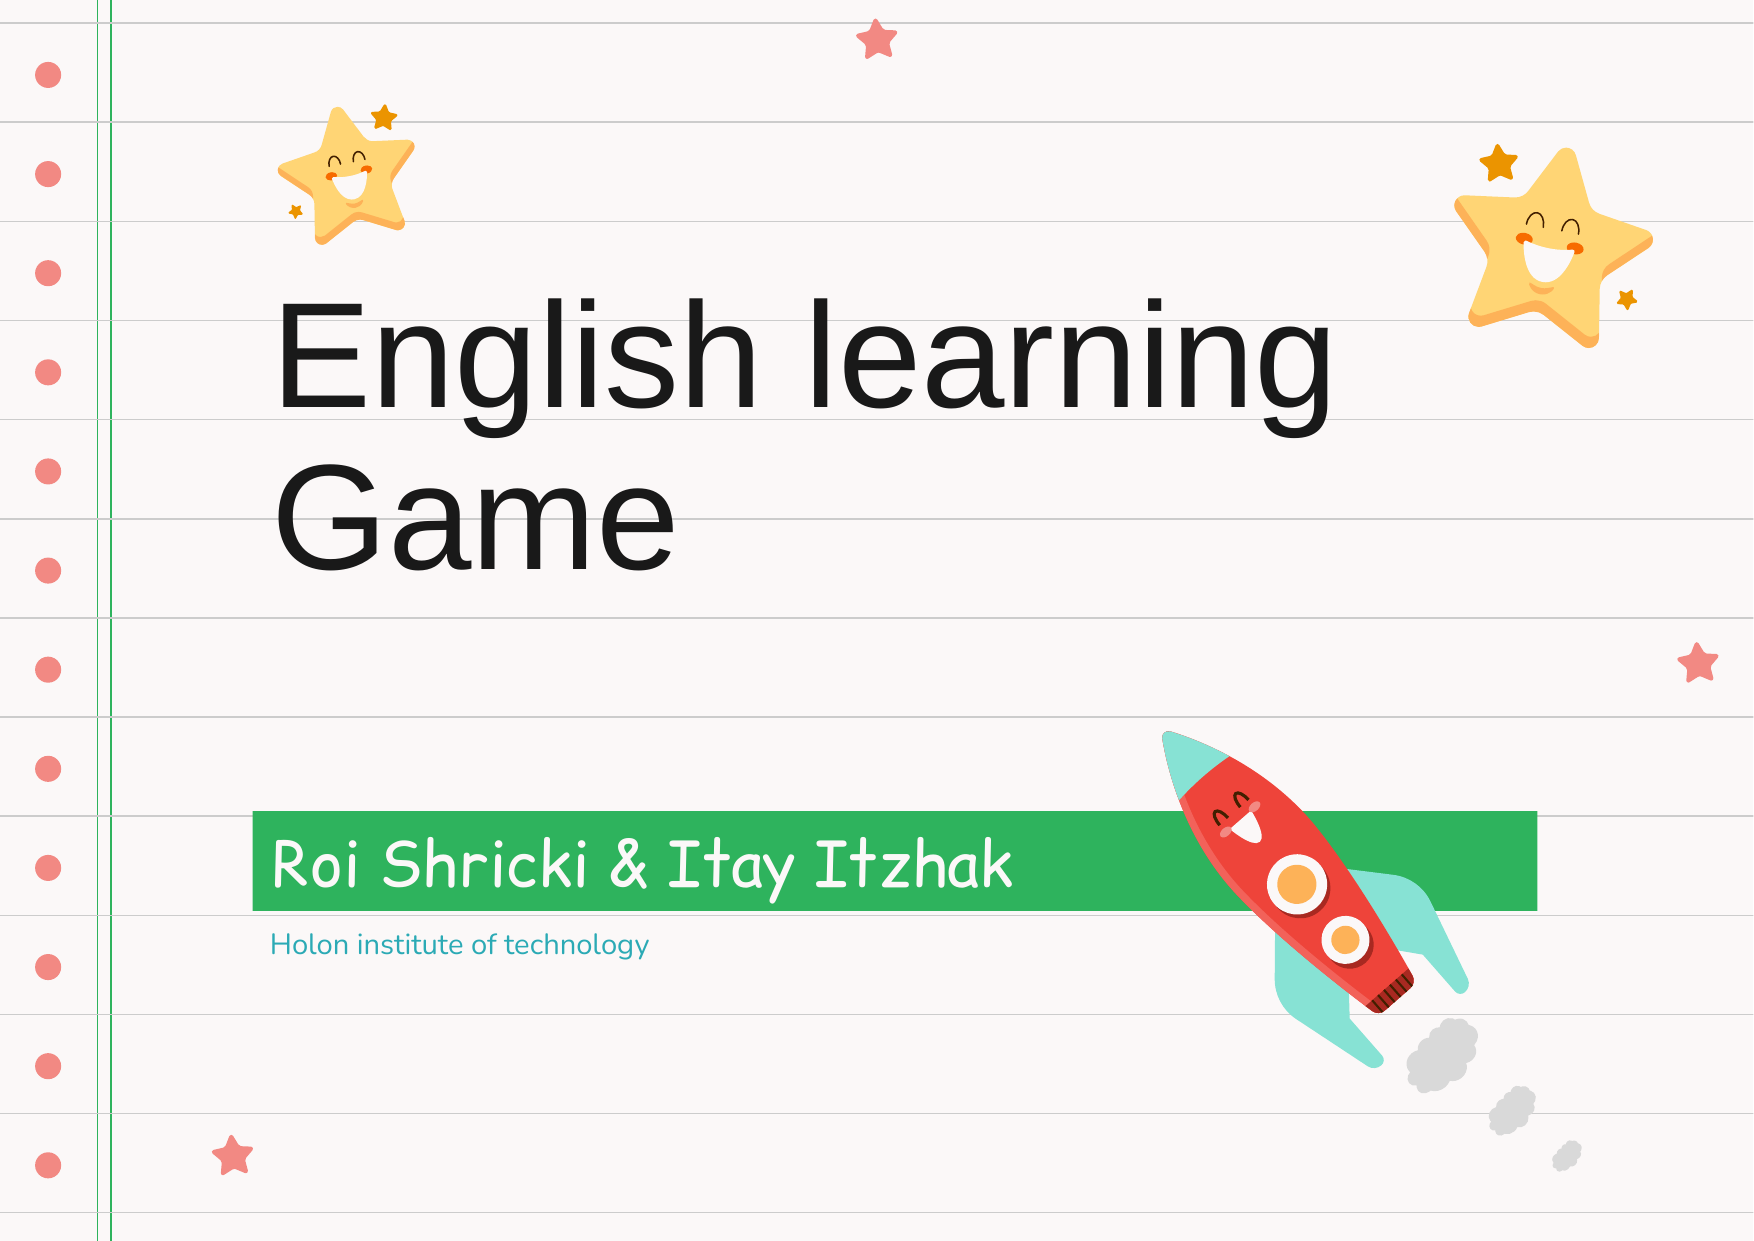

# English learning Game

Roi Shricki & Itay Itzhak
Holon institute of technology